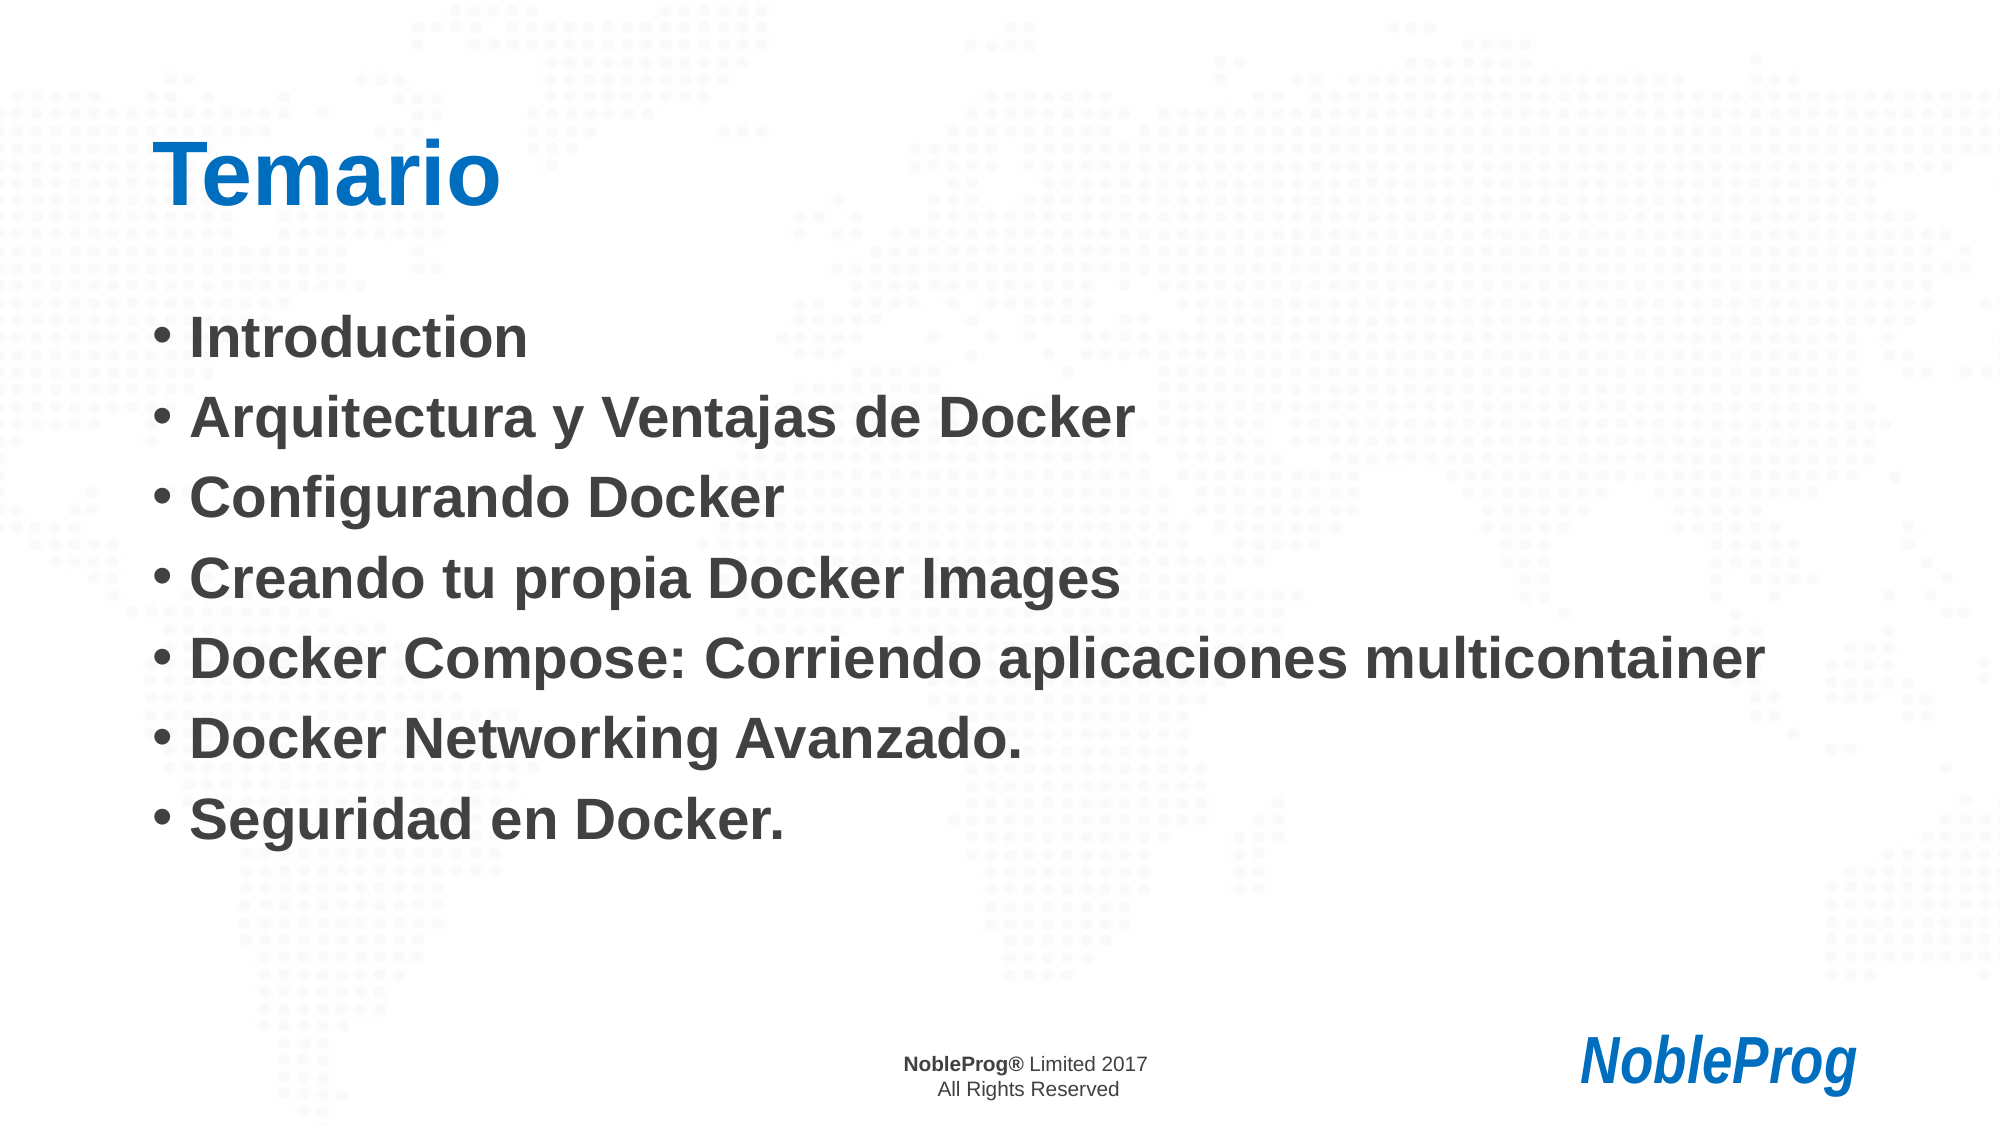

# Temario
Introduction
Arquitectura y Ventajas de Docker
Configurando Docker
Creando tu propia Docker Images
Docker Compose: Corriendo aplicaciones multicontainer
Docker Networking Avanzado.
Seguridad en Docker.